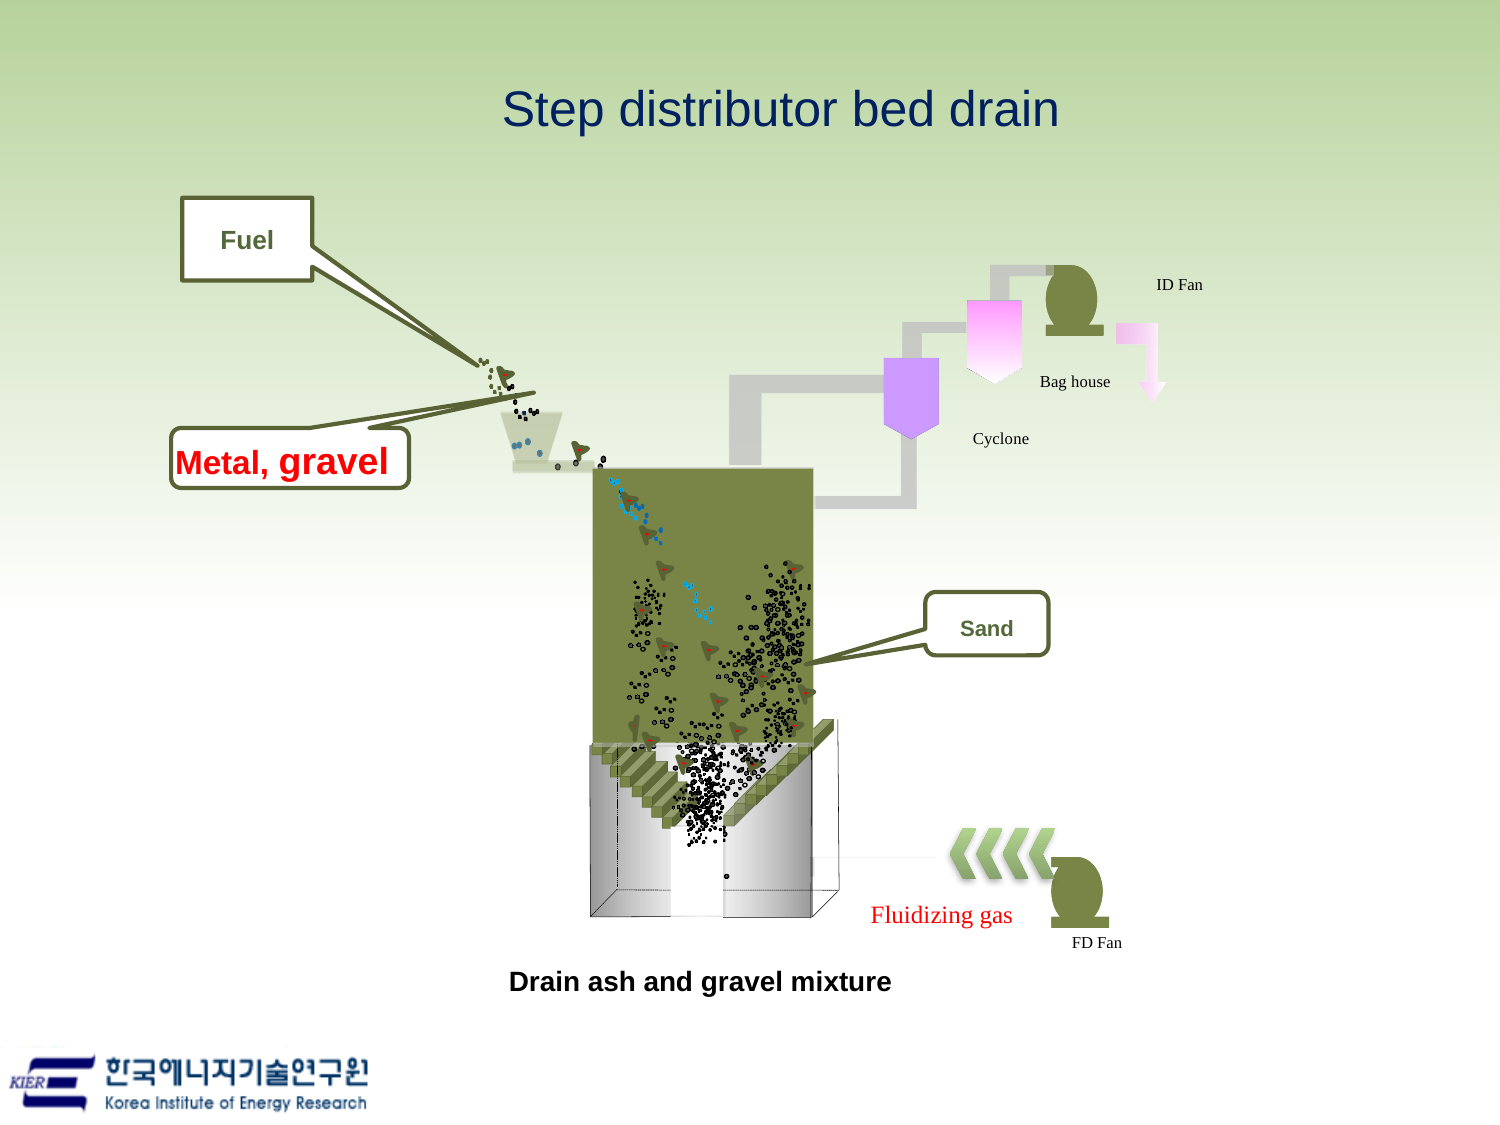

Step distributor bed drain

Fuel

ID Fan

Bag house

d
Cyclone
Metal, gravel

Sand

FD Fan

Fluidizing gas
Drain ash and gravel mixture